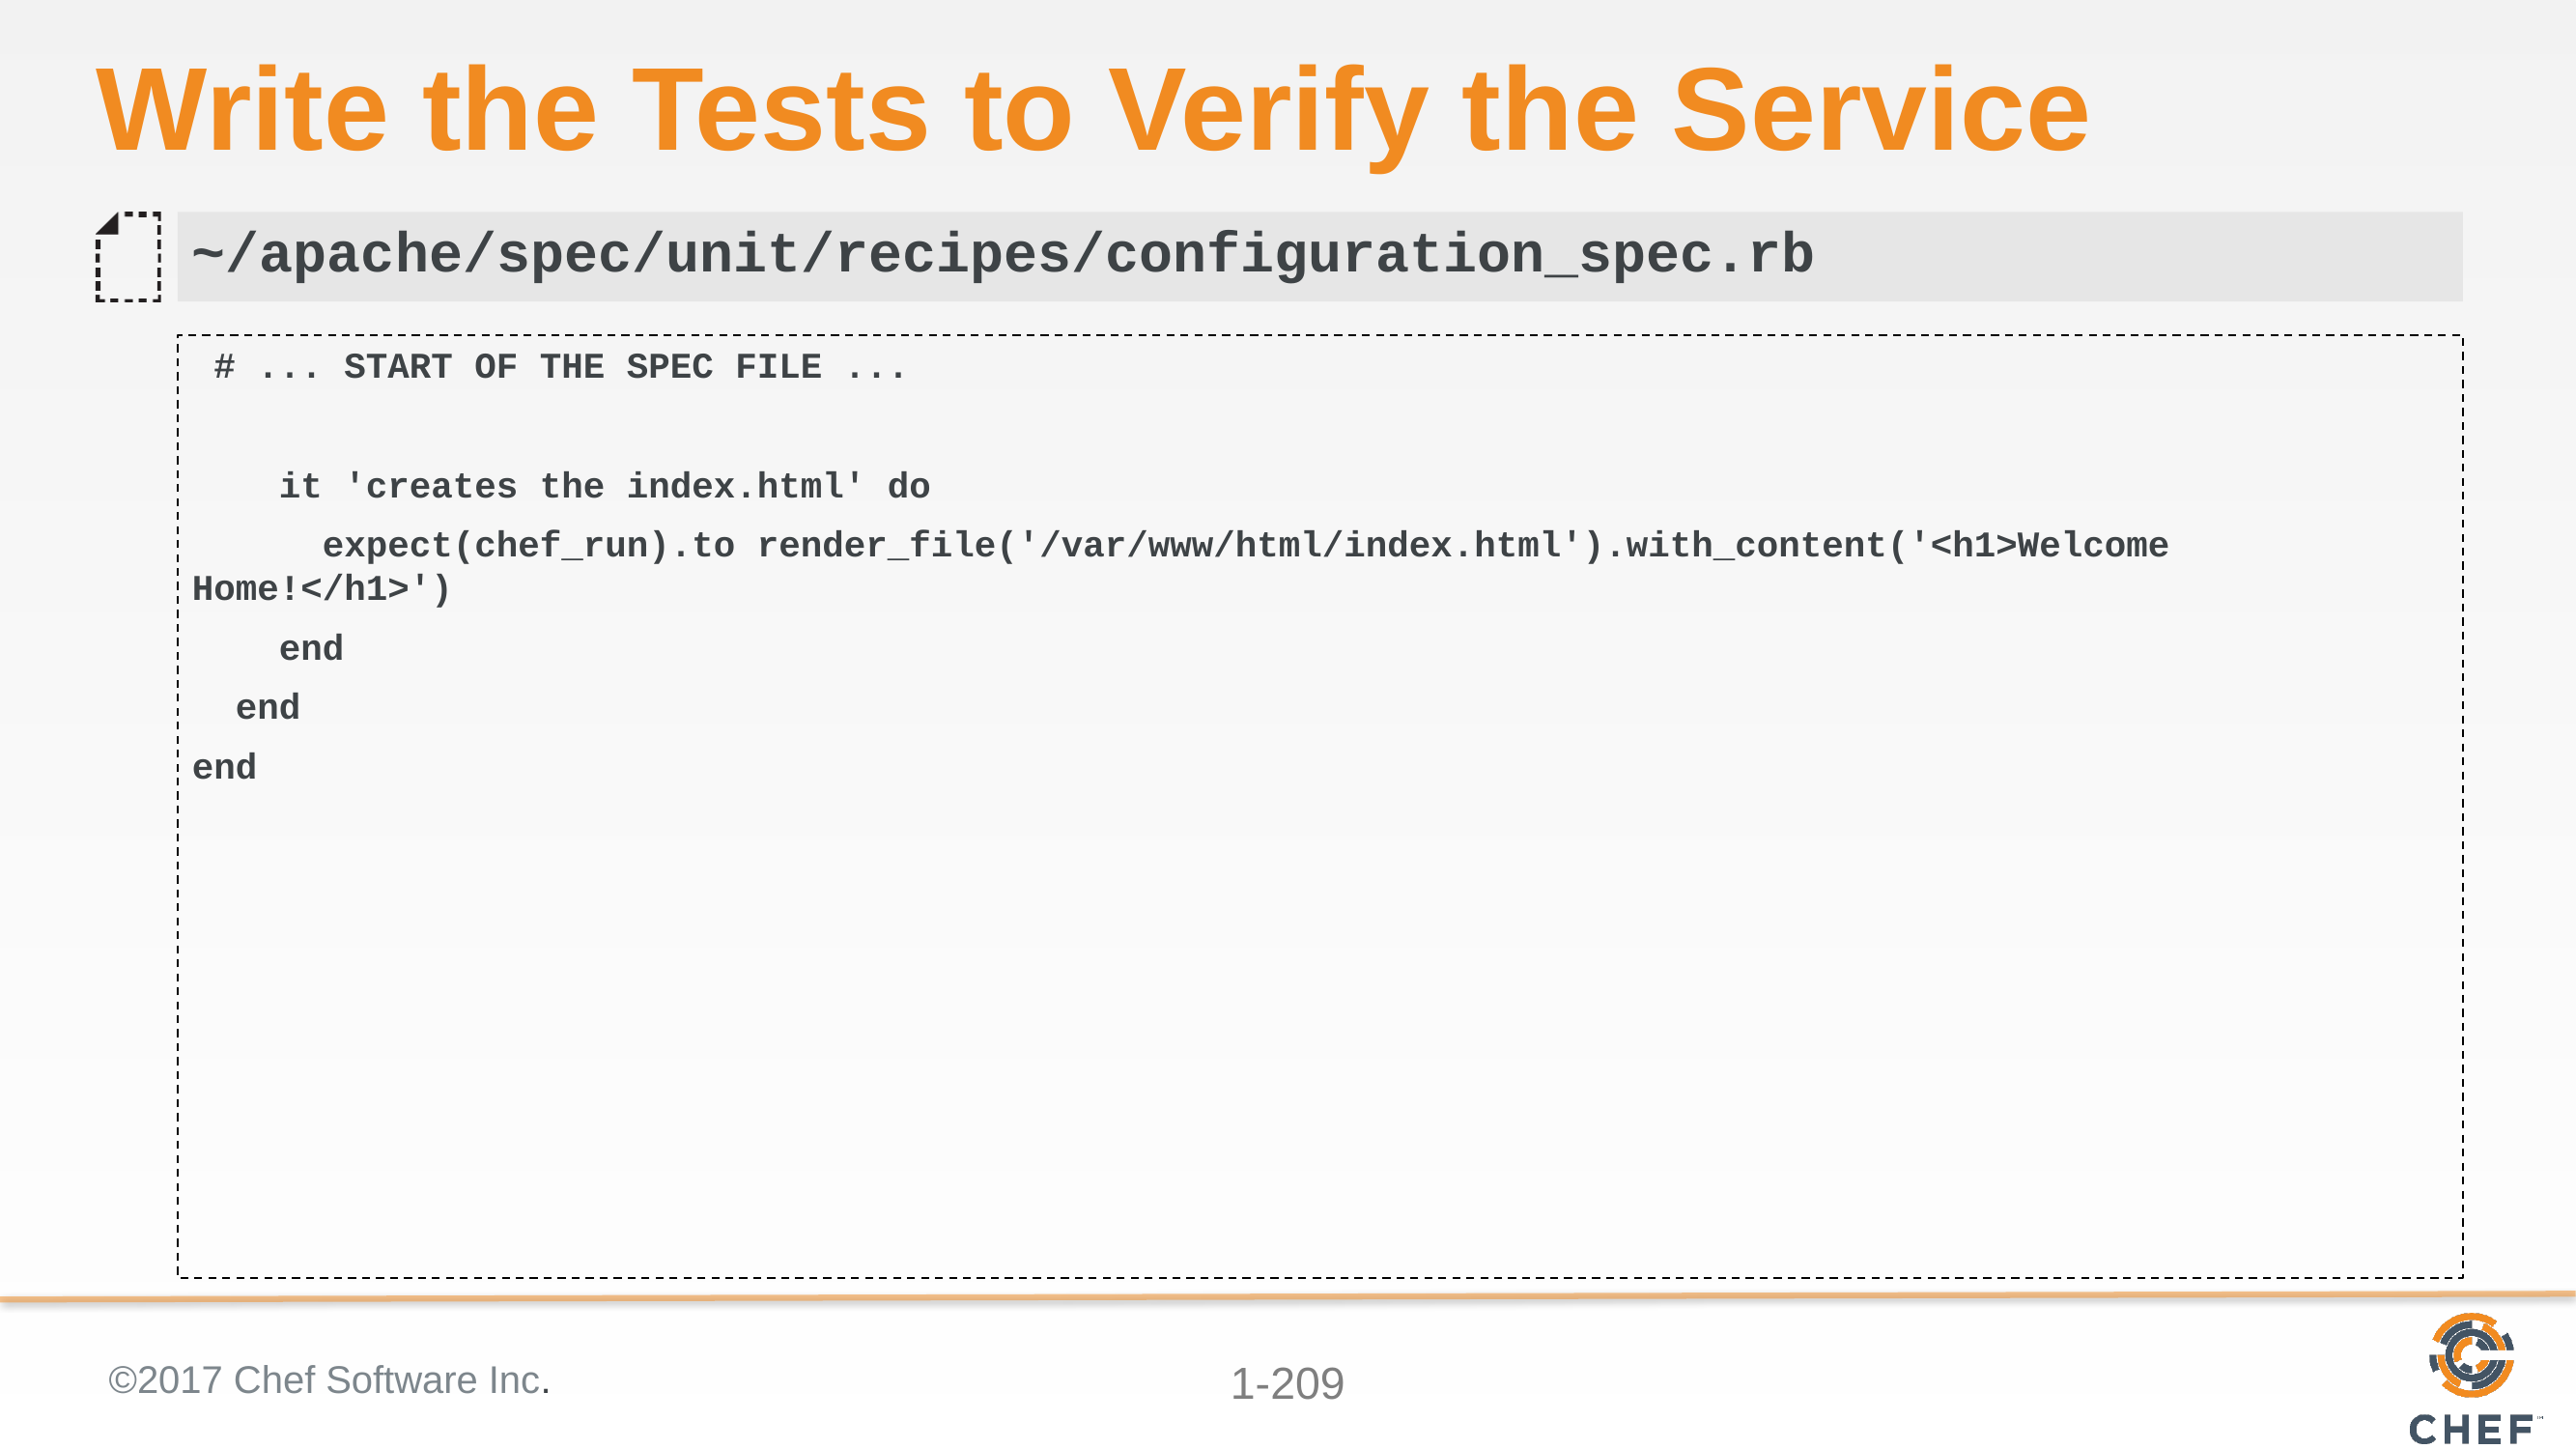

# Write the Tests to Verify the Service
~/apache/spec/unit/recipes/configuration_spec.rb
 # ... START OF THE SPEC FILE ...

    it 'creates the index.html' do
      expect(chef_run).to render_file('/var/www/html/index.html').with_content('<h1>Welcome Home!</h1>')
    end
  end
end